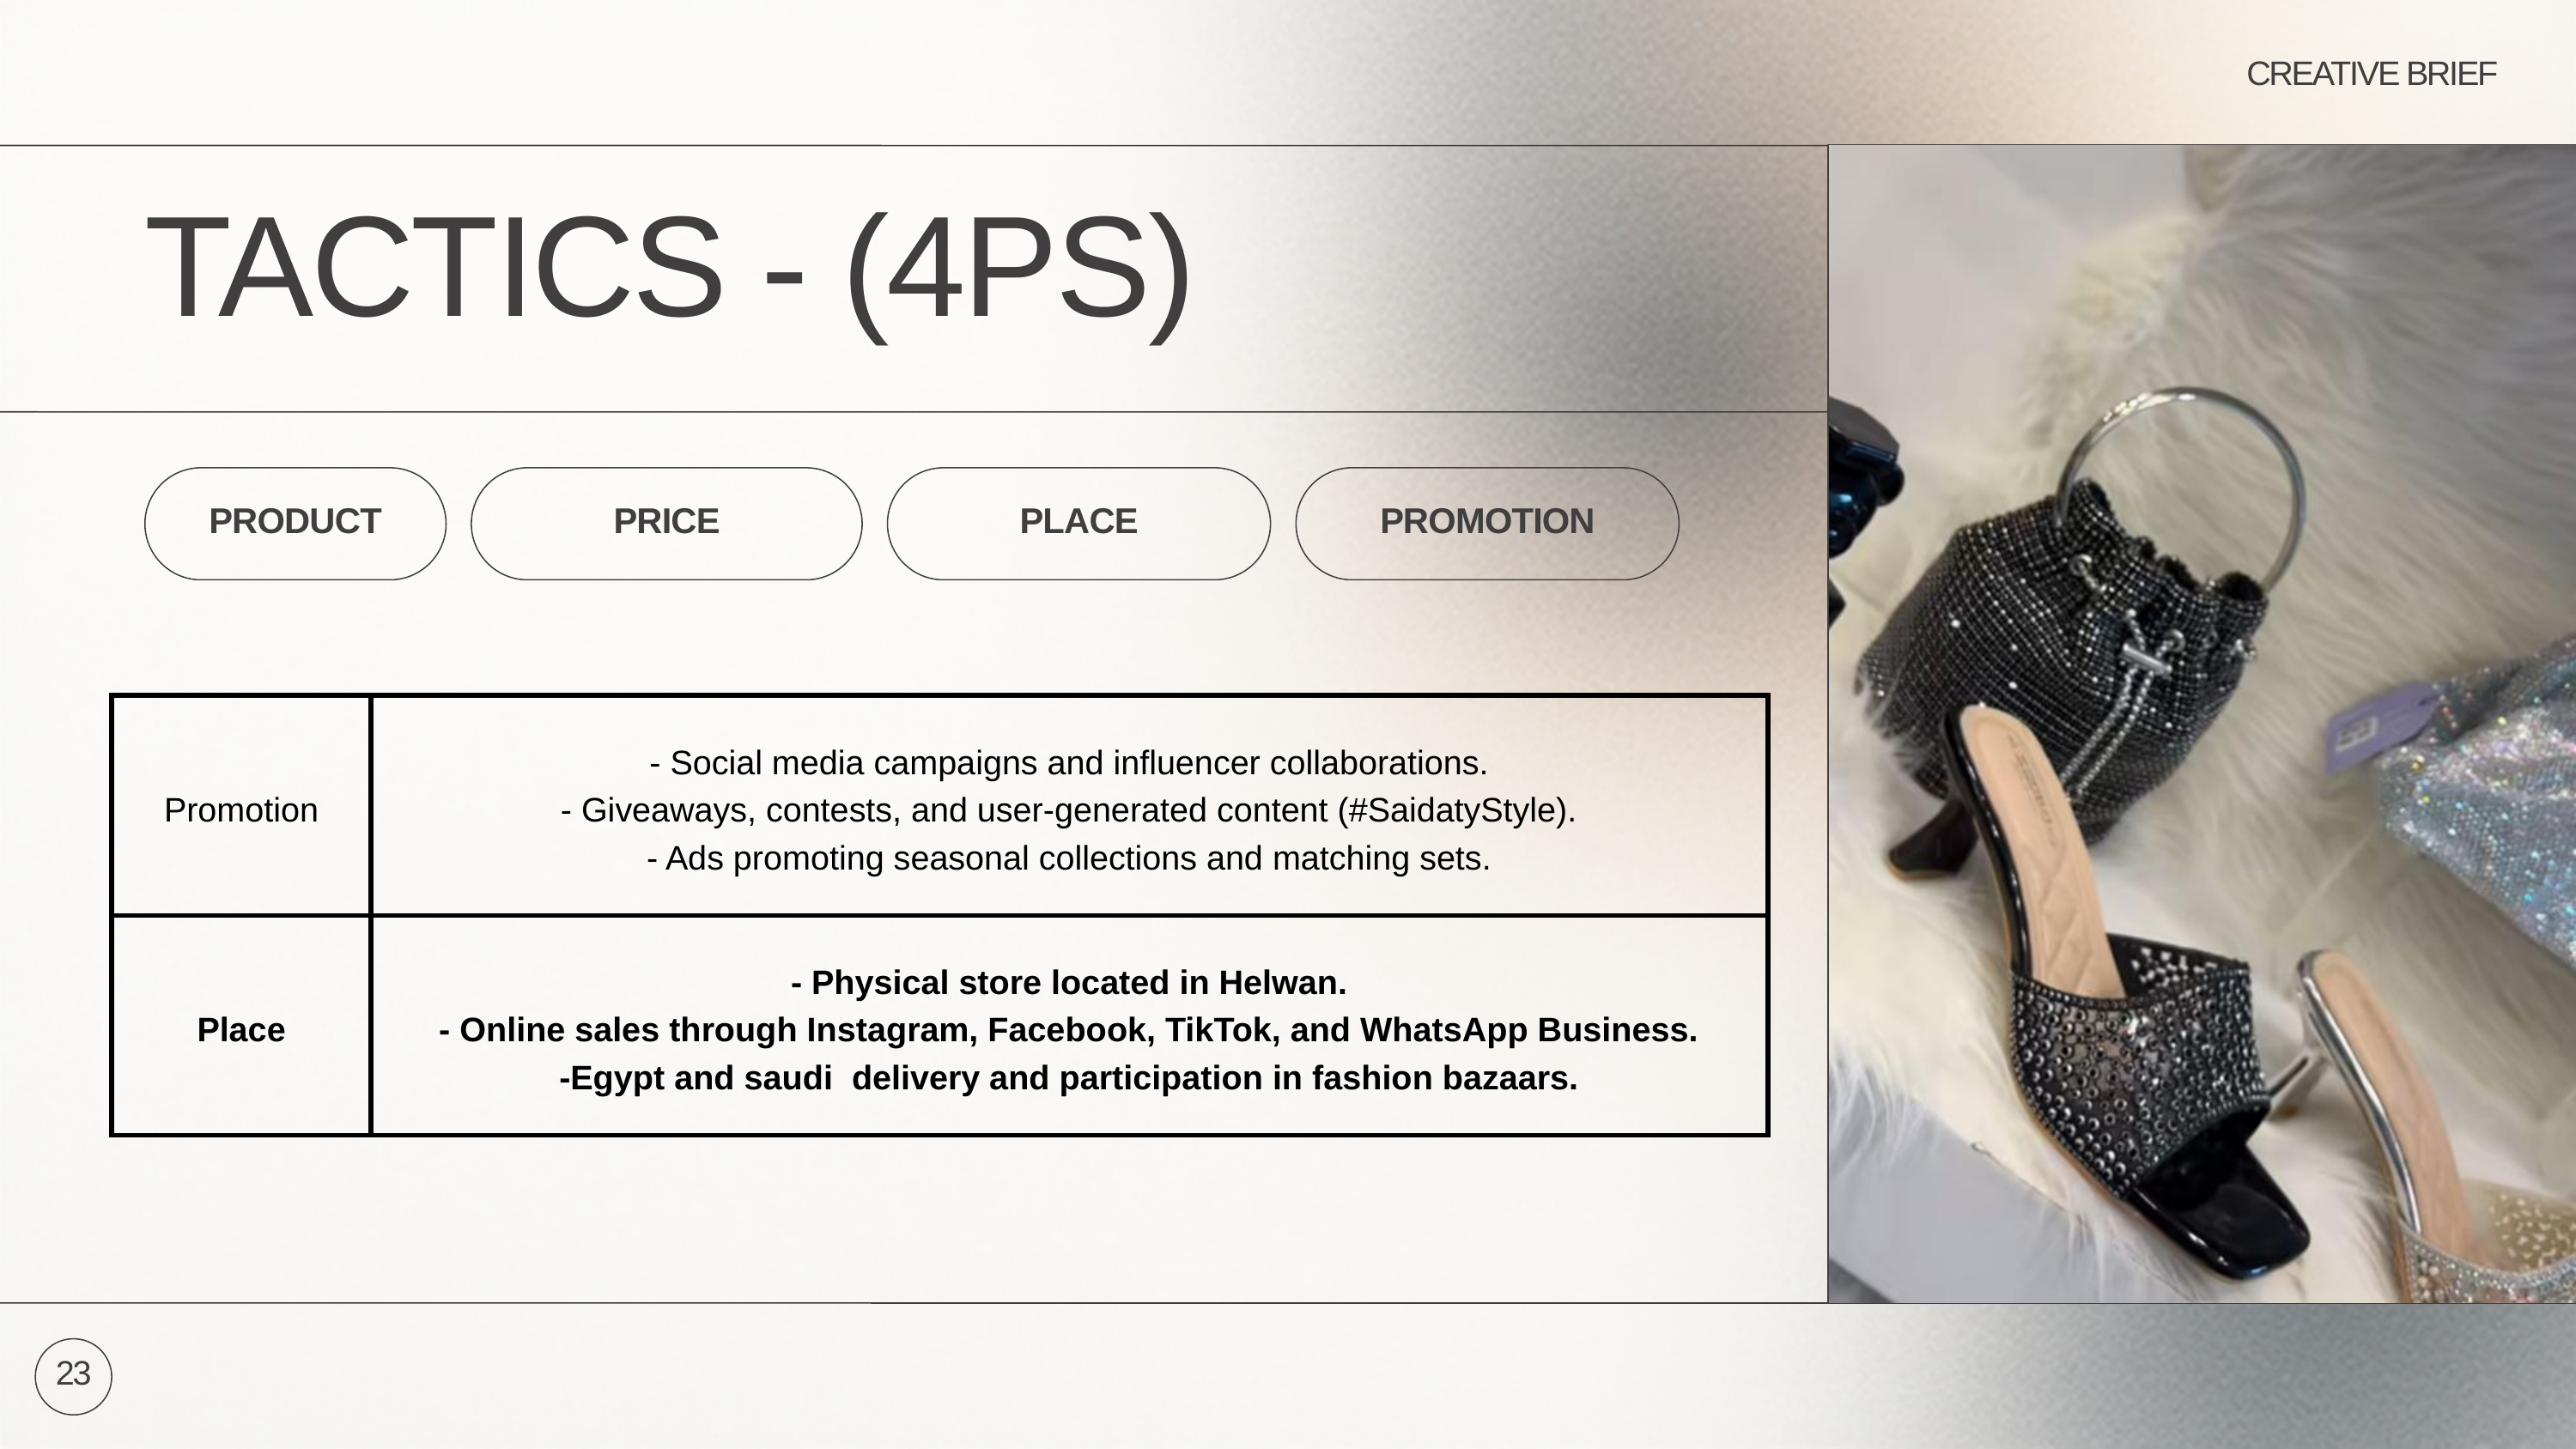

CREATIVE BRIEF

TACTICS - (4PS)

PRODUCT

PRICE

PLACE

PROMOTION
| Promotion | - Social media campaigns and influencer collaborations. - Giveaways, contests, and user-generated content (#SaidatyStyle). - Ads promoting seasonal collections and matching sets. |
| --- | --- |
| Place | - Physical store located in Helwan. - Online sales through Instagram, Facebook, TikTok, and WhatsApp Business. -Egypt and saudi delivery and participation in fashion bazaars. |

23